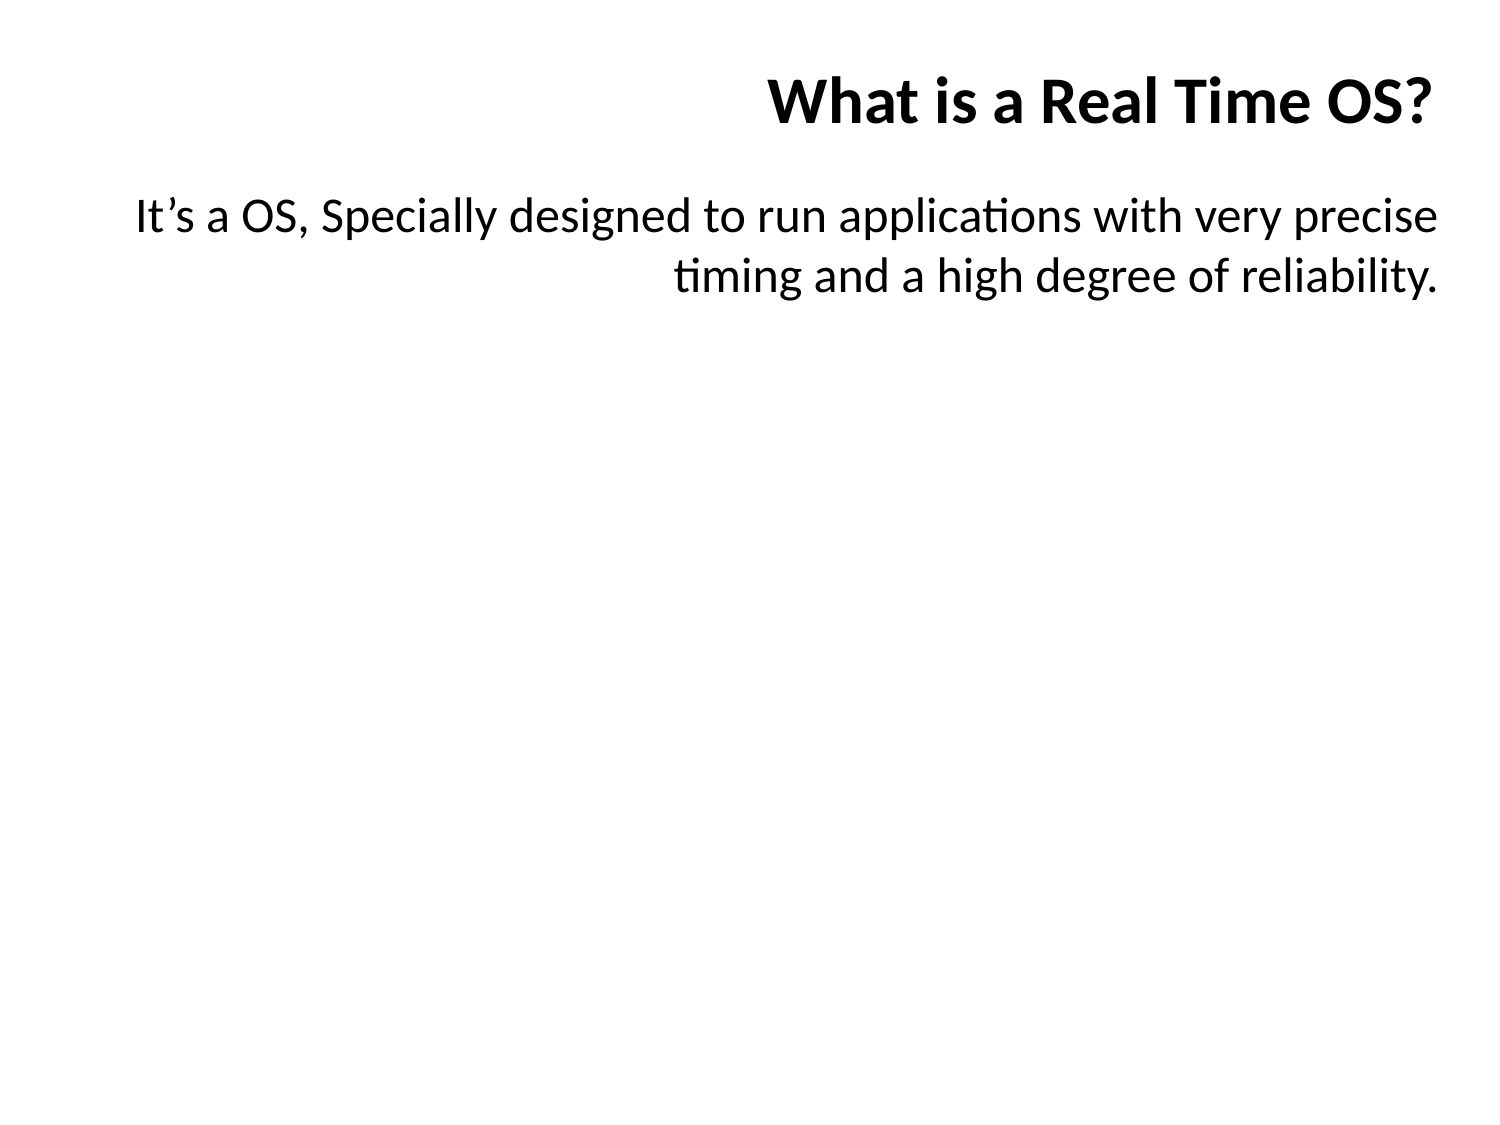

What is a Real Time OS?
It’s a OS, Specially designed to run applications with very precise timing and a high degree of reliability.